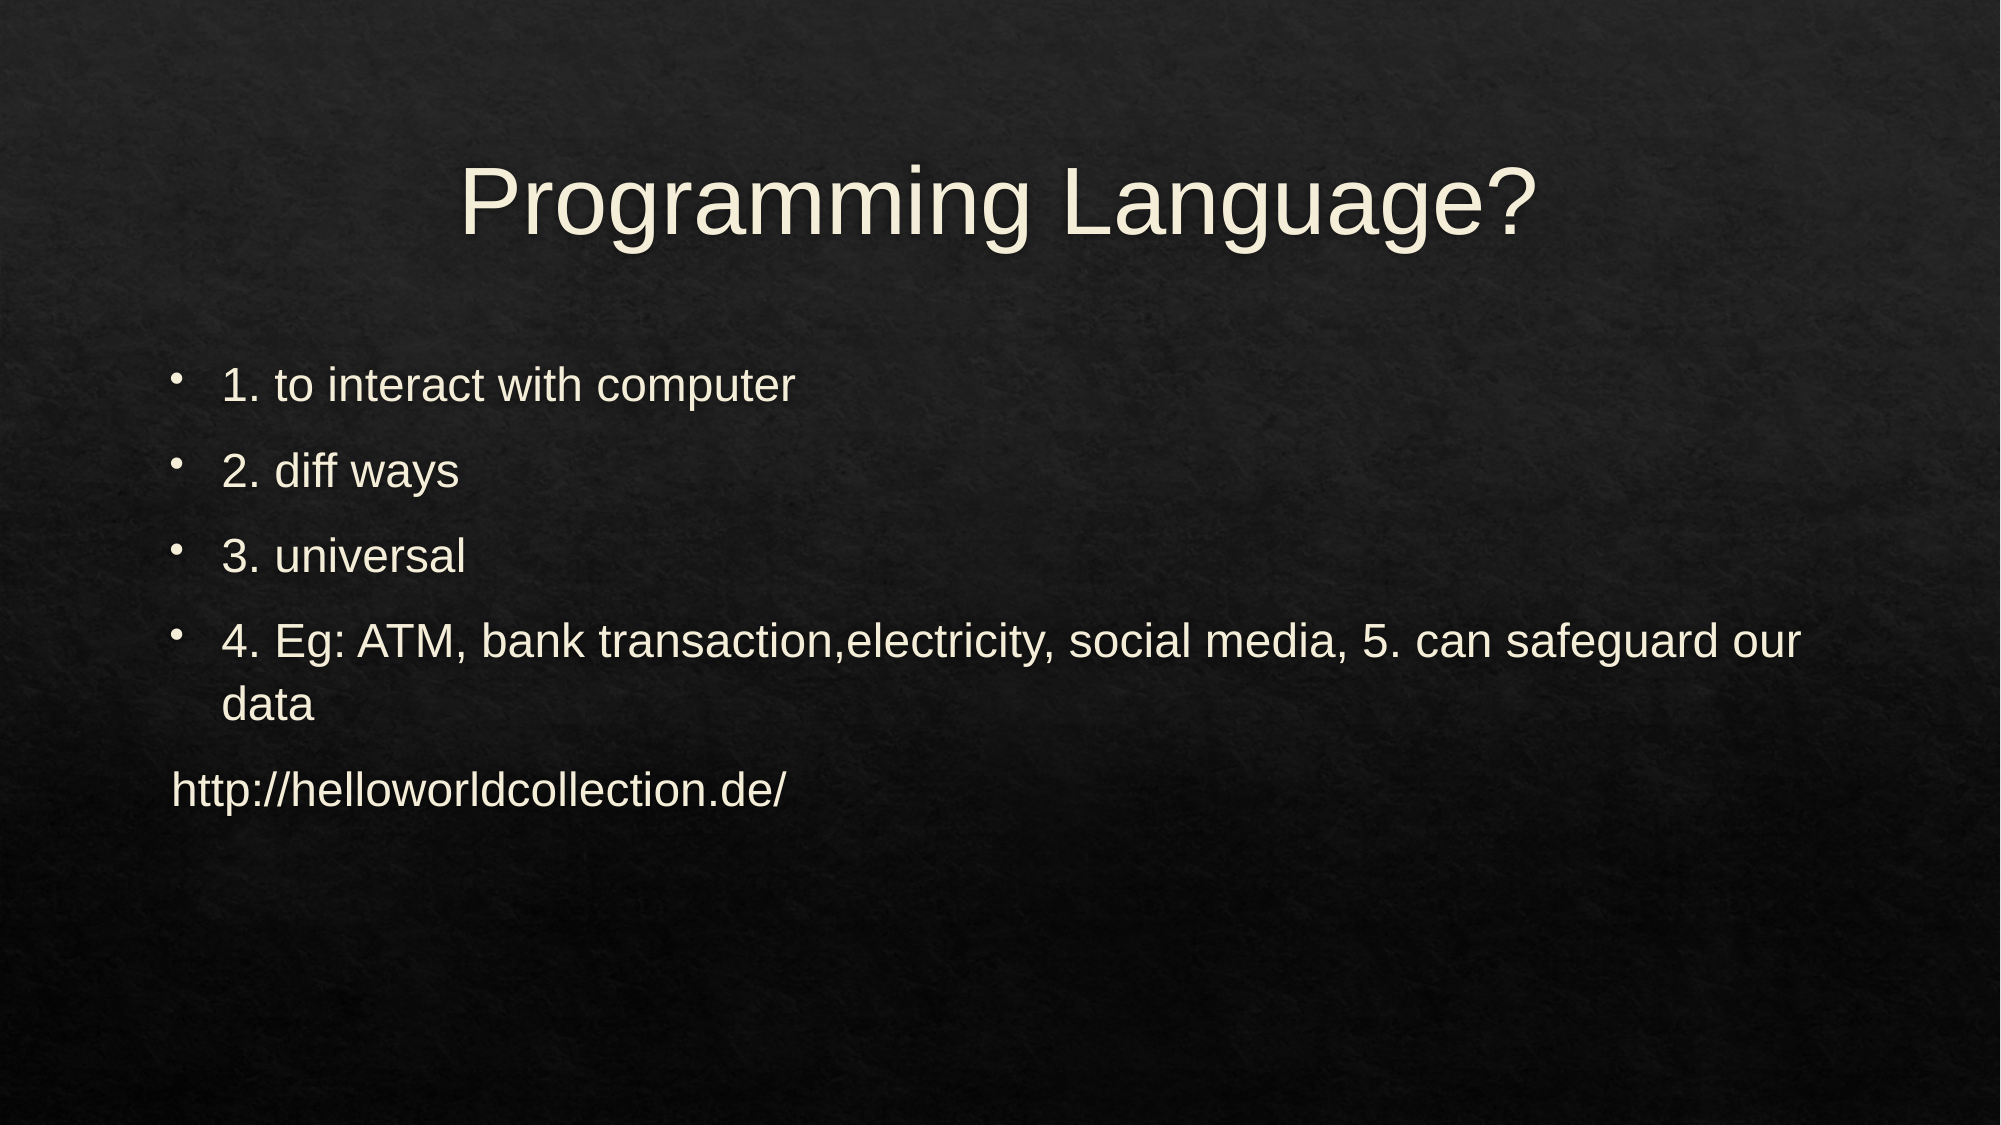

# Programming Language?
1. to interact with computer
2. diff ways
3. universal
4. Eg: ATM, bank transaction,electricity, social media, 5. can safeguard our data
http://helloworldcollection.de/